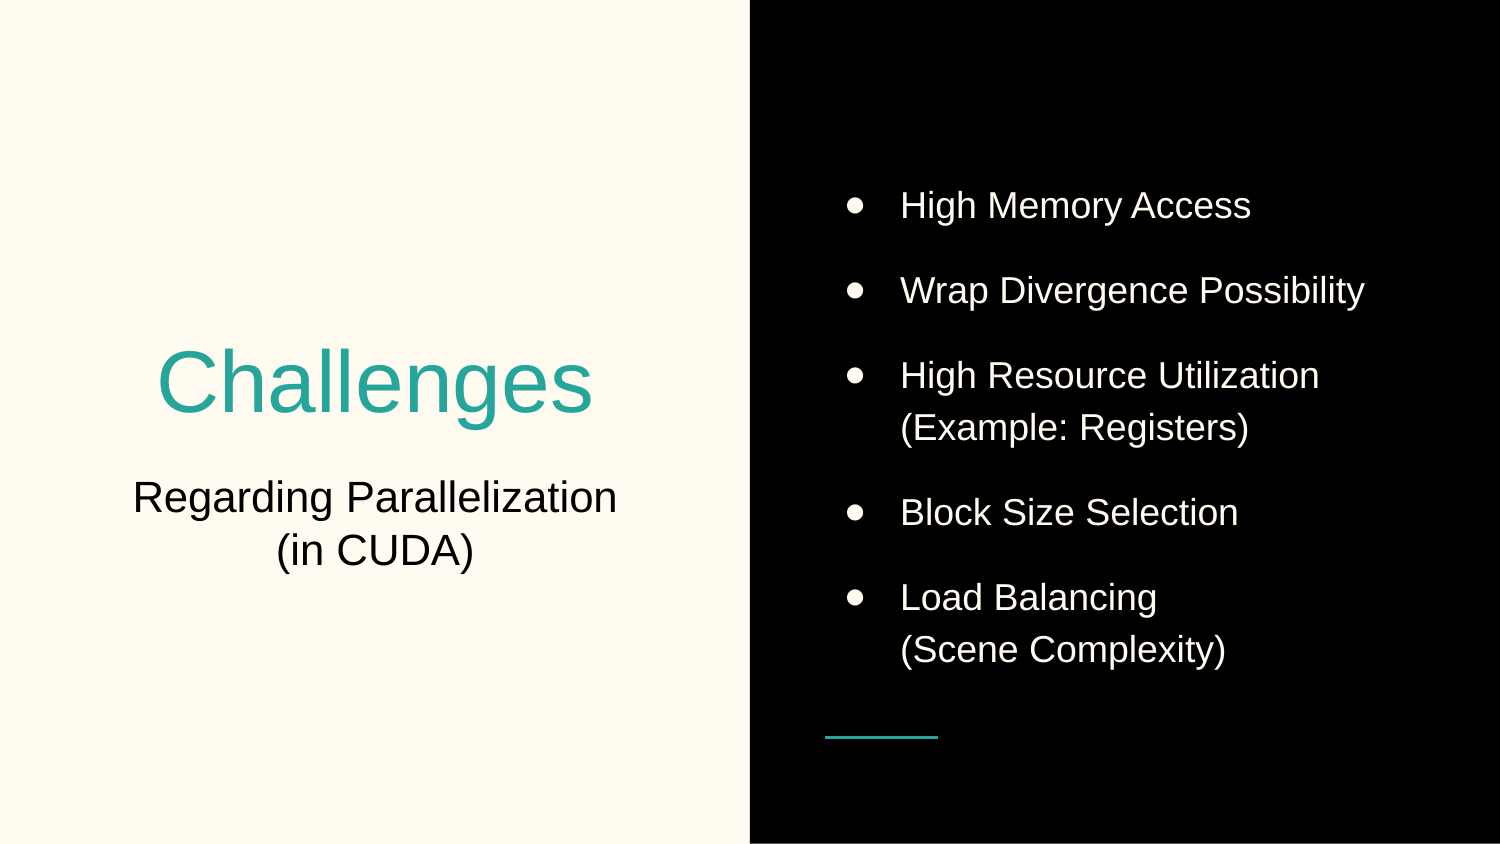

High Memory Access
Wrap Divergence Possibility
High Resource Utilization (Example: Registers)
Block Size Selection
Load Balancing                (Scene Complexity)
# Challenges
Regarding Parallelization
(in CUDA)